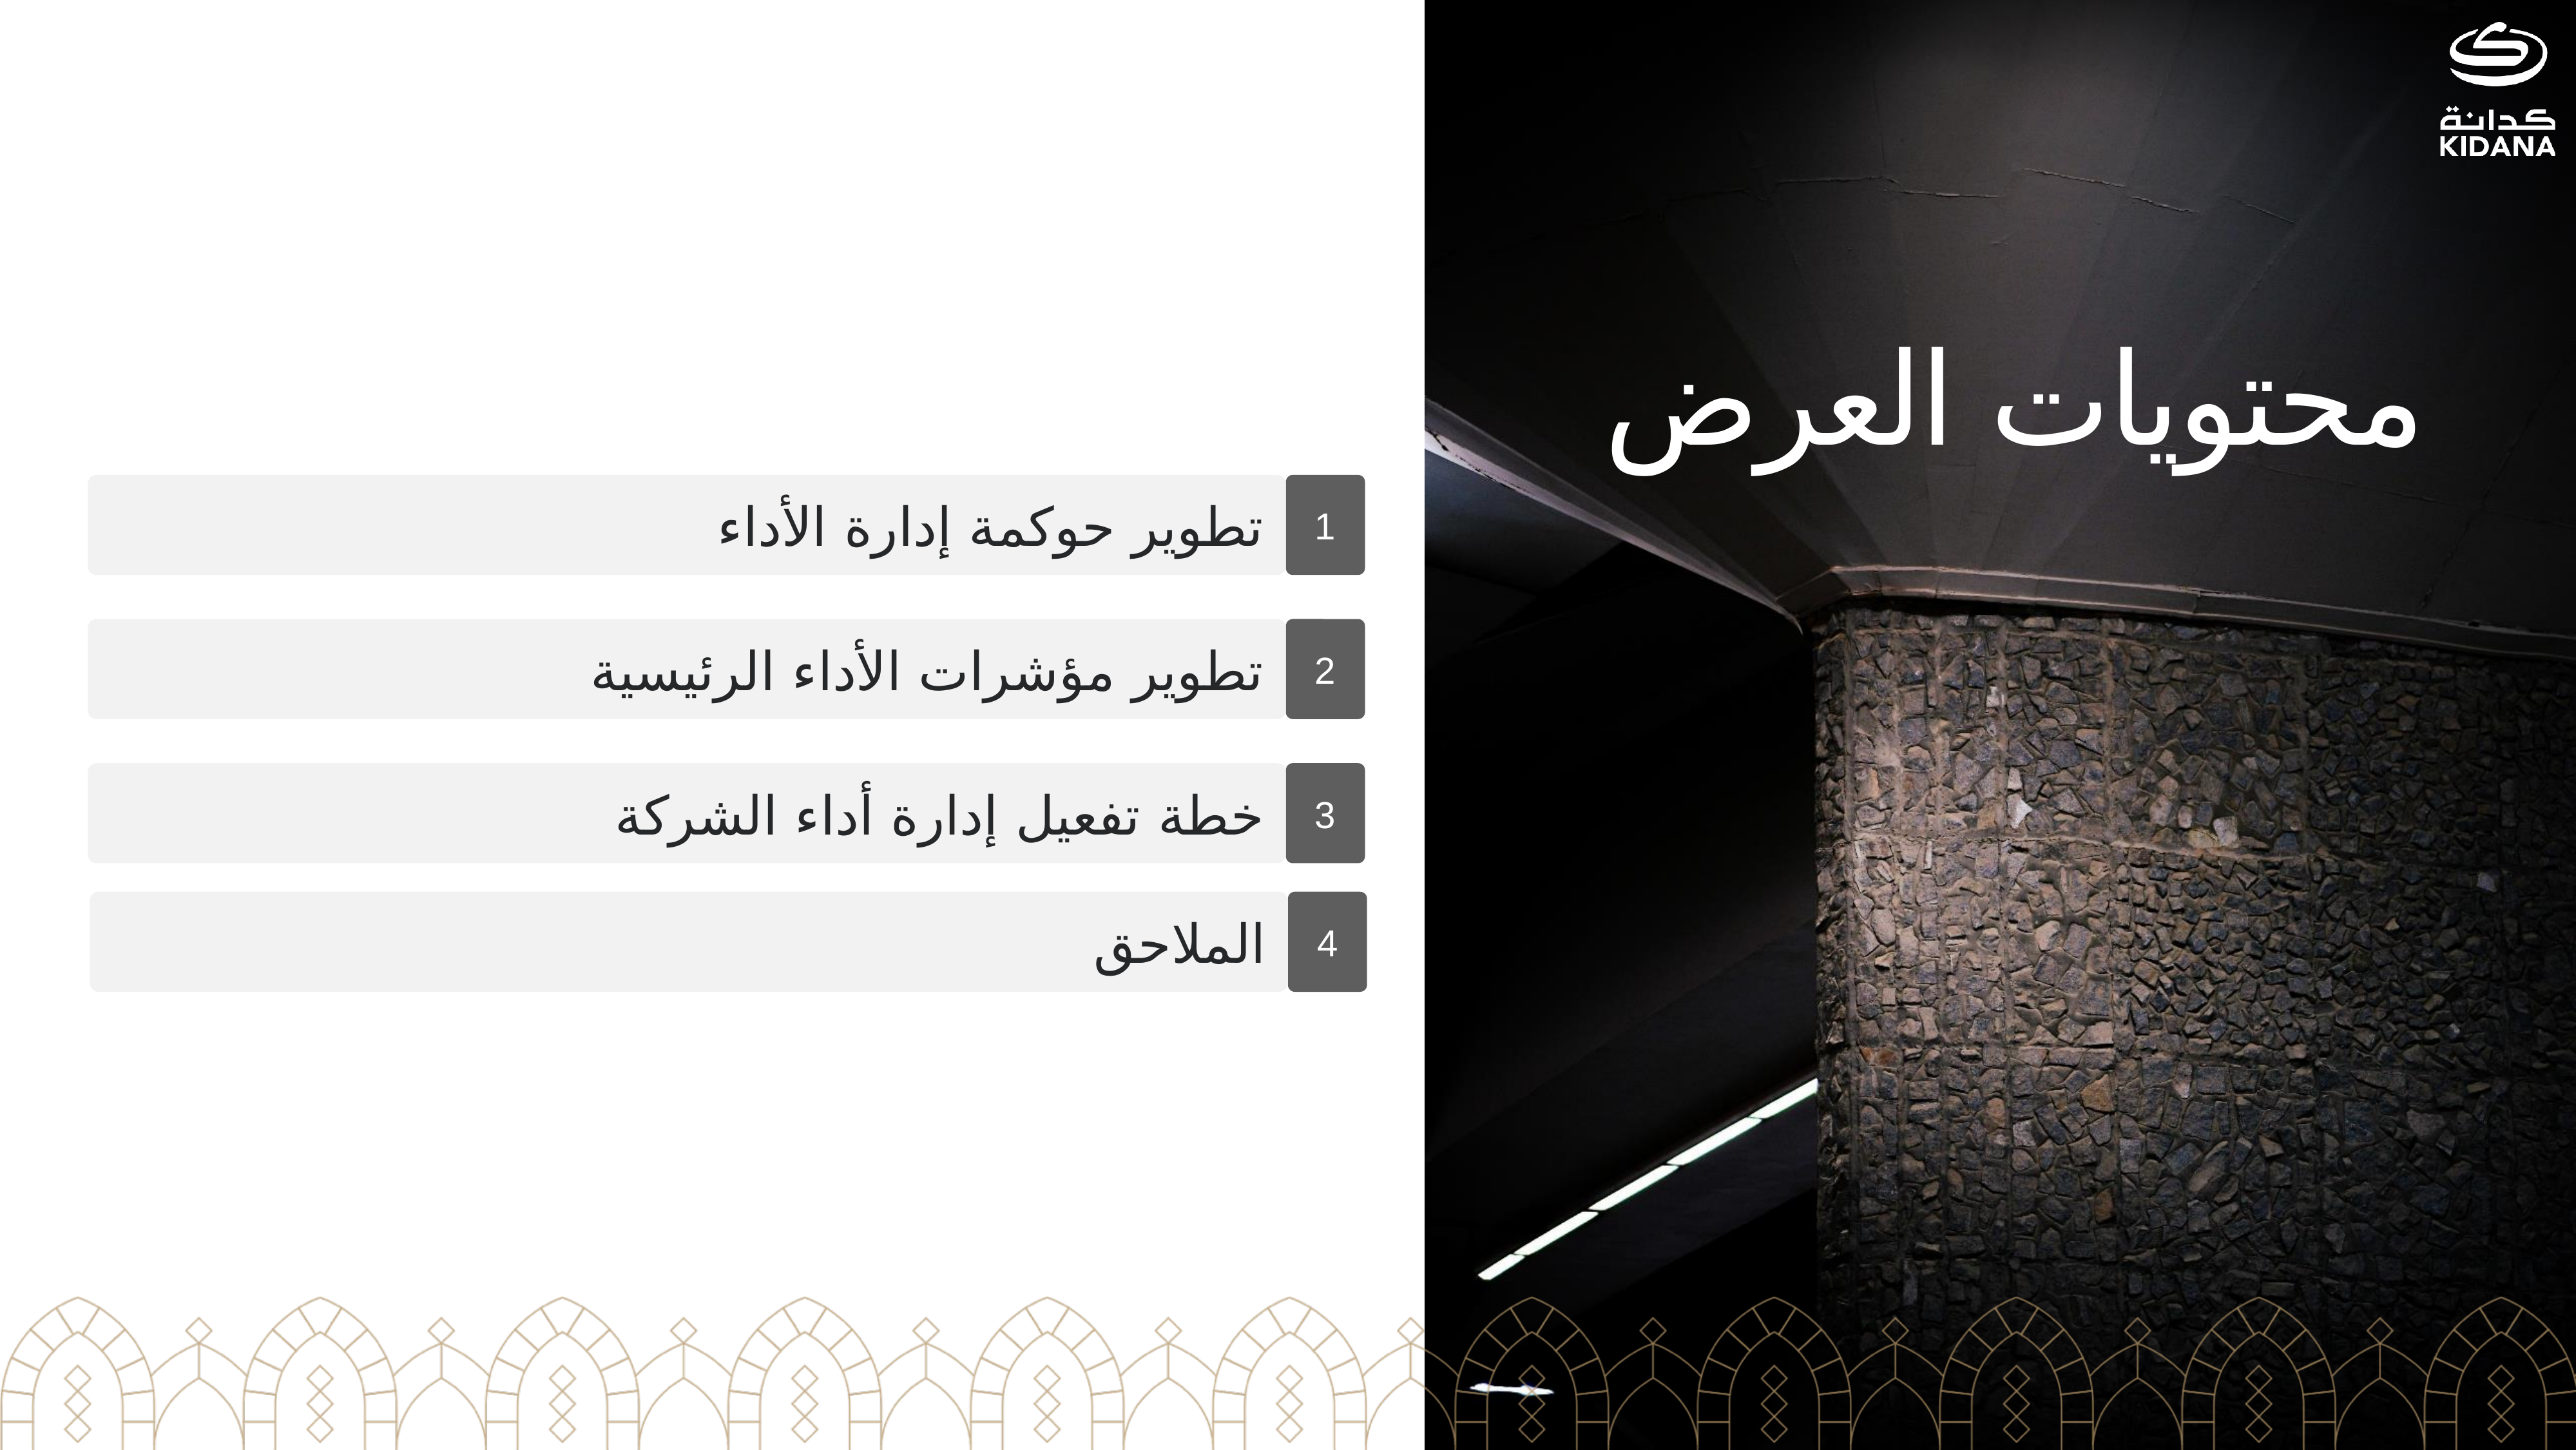

# محتويات العرض
تطوير حوكمة إدارة الأداء
1
تطوير مؤشرات الأداء الرئيسية
2
خطة تفعيل إدارة أداء الشركة
3
الملاحق
4